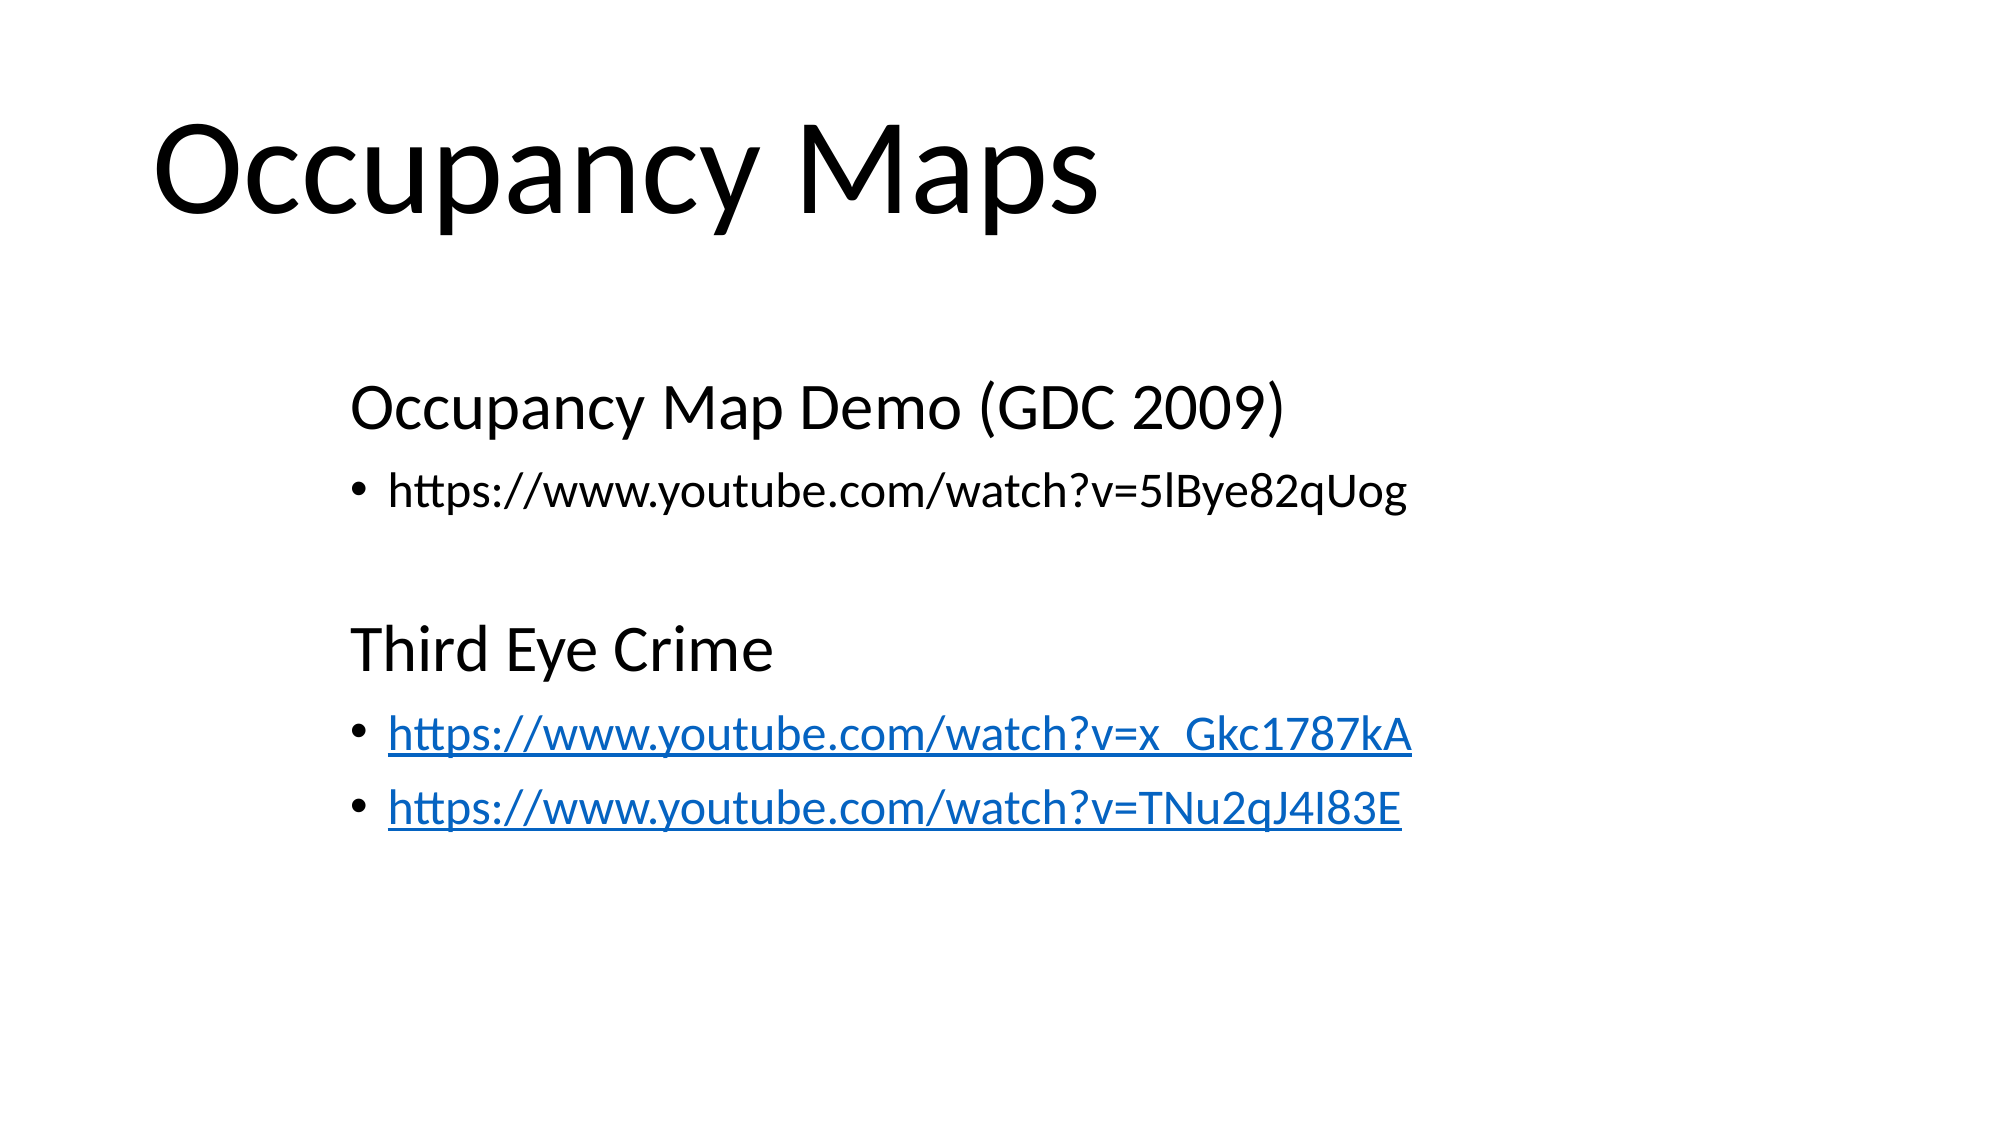

# Occupancy Maps
Occupancy Map Demo (GDC 2009)
https://www.youtube.com/watch?v=5lBye82qUog

Third Eye Crime
https://www.youtube.com/watch?v=x_Gkc1787kA
https://www.youtube.com/watch?v=TNu2qJ4I83E